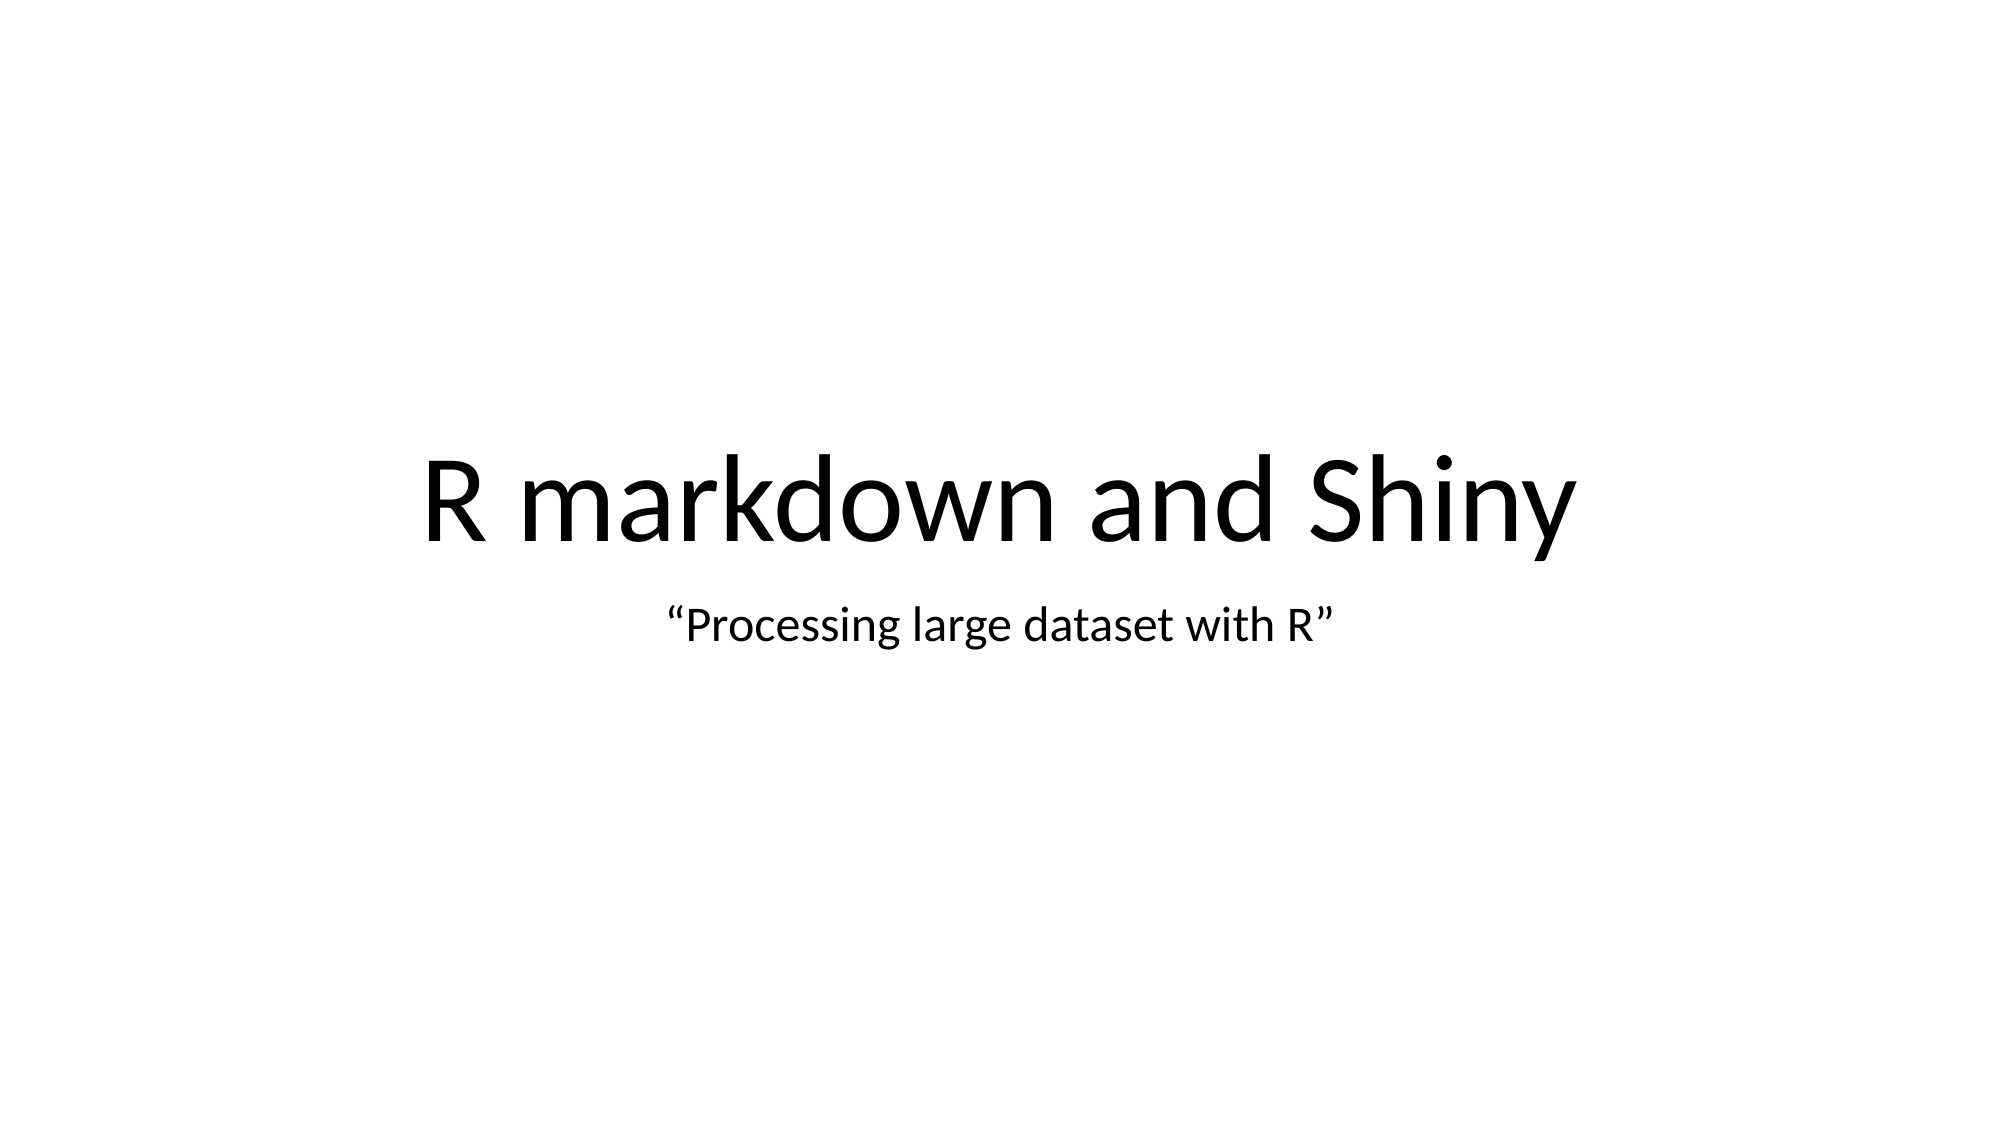

# R markdown and Shiny
“Processing large dataset with R”